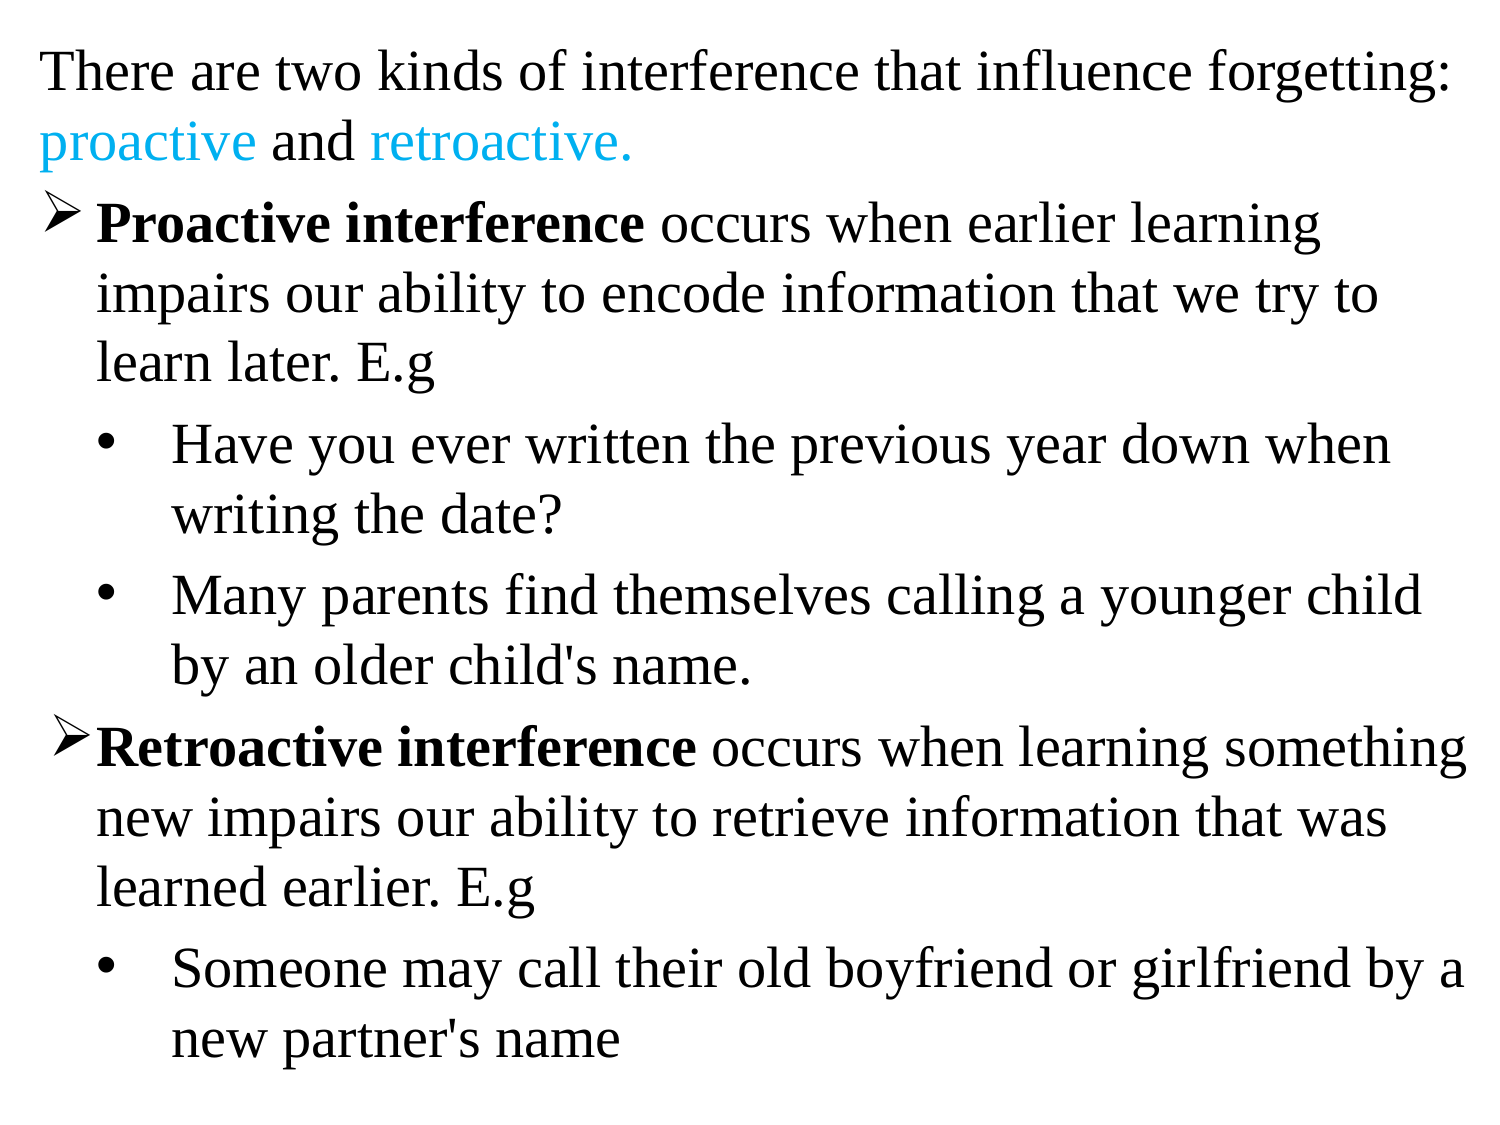

There are two kinds of interference that influence forgetting: proactive and retroactive.
Proactive interference occurs when earlier learning impairs our ability to encode information that we try to learn later. E.g
Have you ever written the previous year down when writing the date?
Many parents find themselves calling a younger child by an older child's name.
Retroactive interference occurs when learning something new impairs our ability to retrieve information that was learned earlier. E.g
Someone may call their old boyfriend or girlfriend by a new partner's name